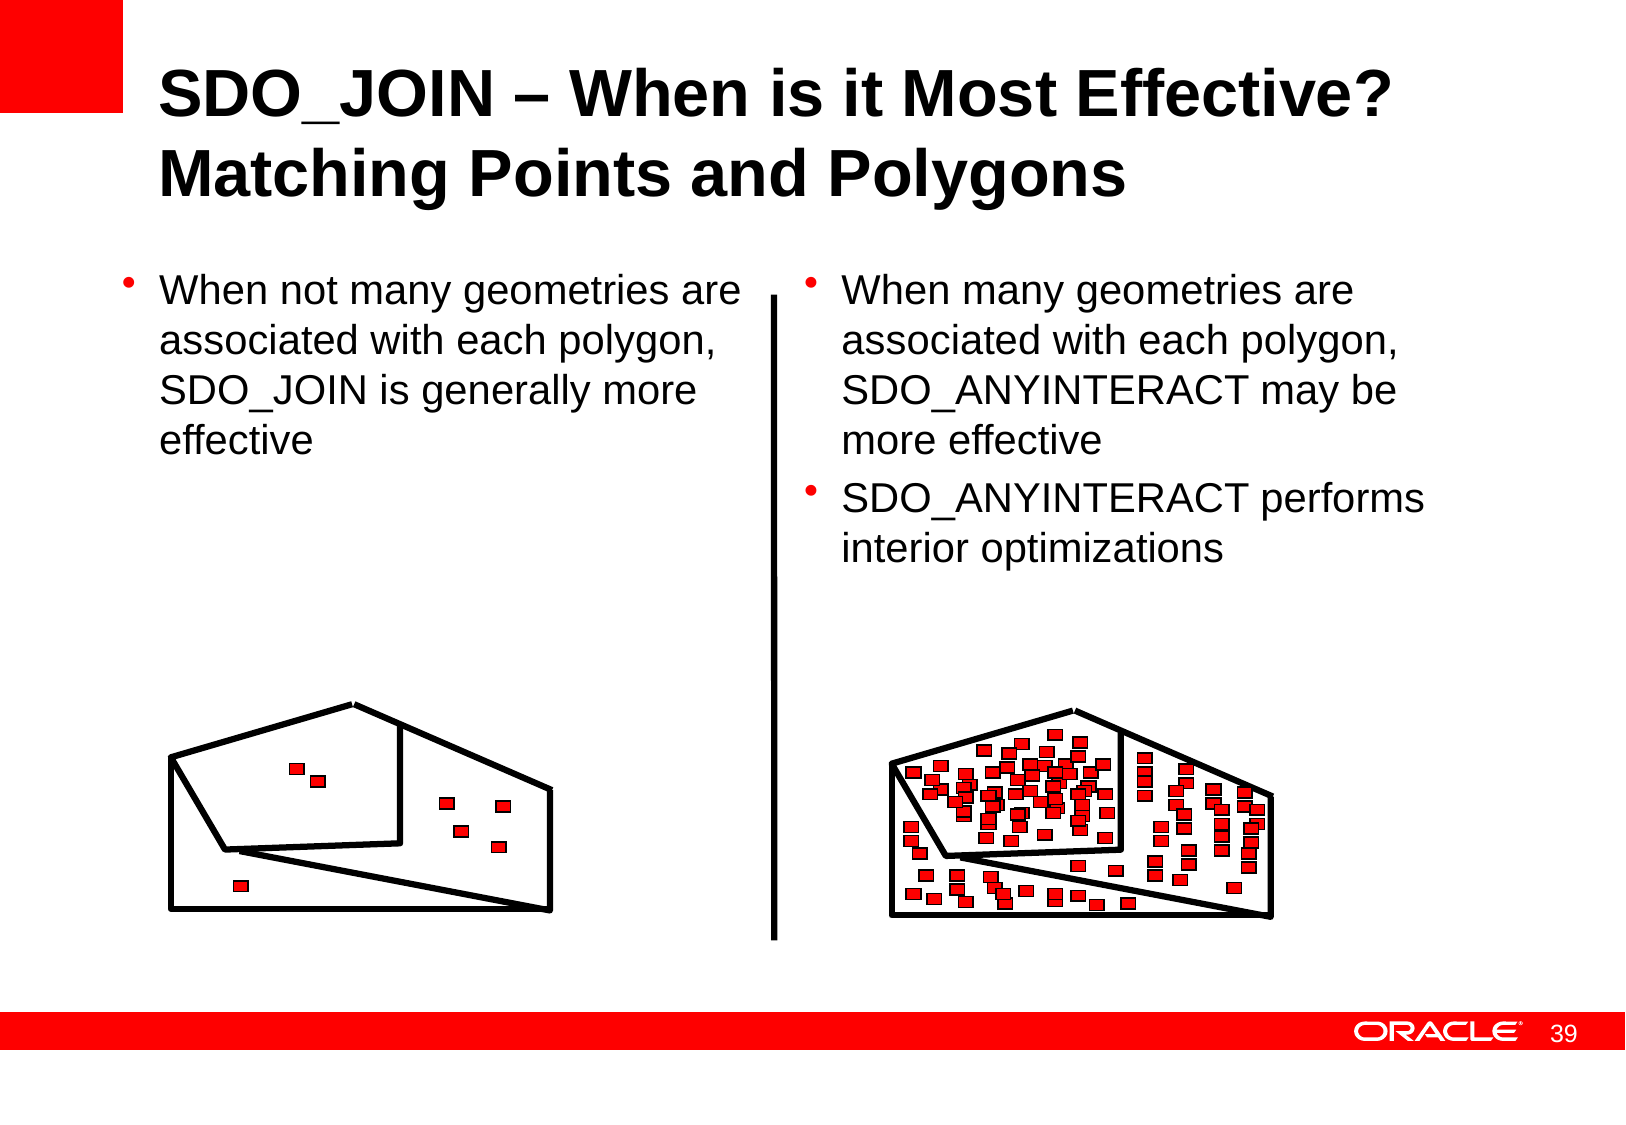

# SDO_JOIN – When is it Most Effective? Matching Points and Polygons
When not many geometries are associated with each polygon, SDO_JOIN is generally more effective

When many geometries are associated with each polygon, SDO_ANYINTERACT may be more effective
SDO_ANYINTERACT performs interior optimizations